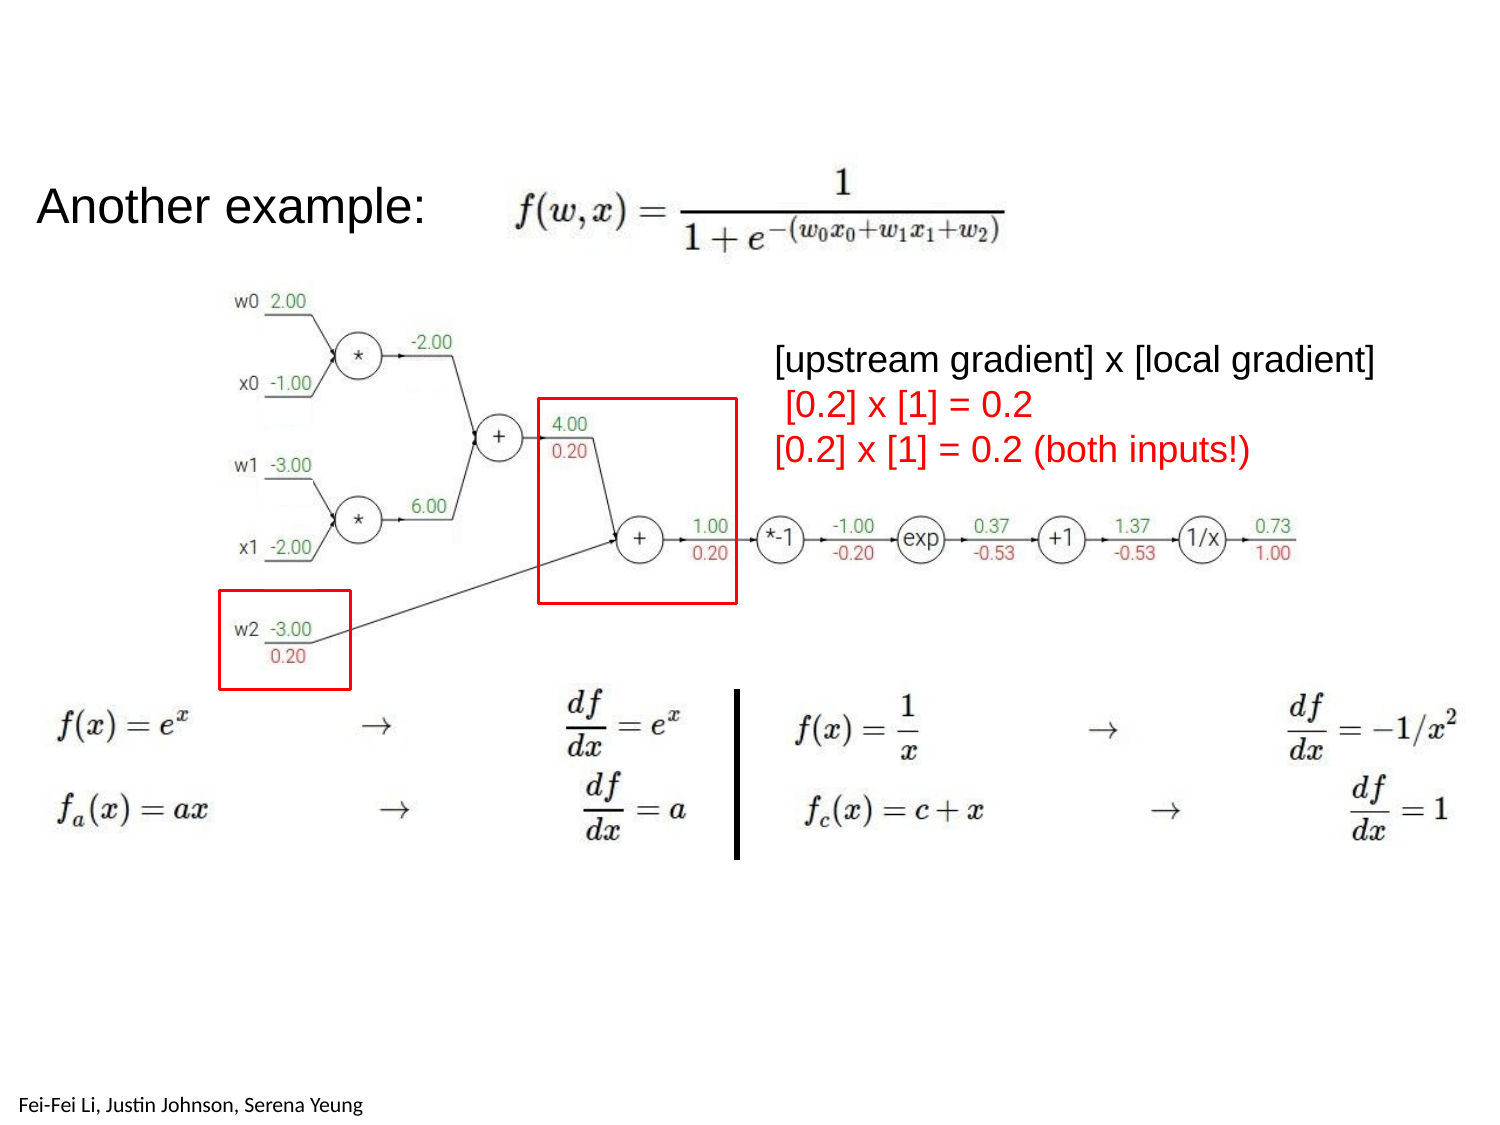

# Another example:

[upstream gradient] x [local gradient]  [0.2] x [1] = 0.2
[0.2] x [1] = 0.2 (both inputs!)

Fei-Fei Li, Justin Johnson, Serena Yeung